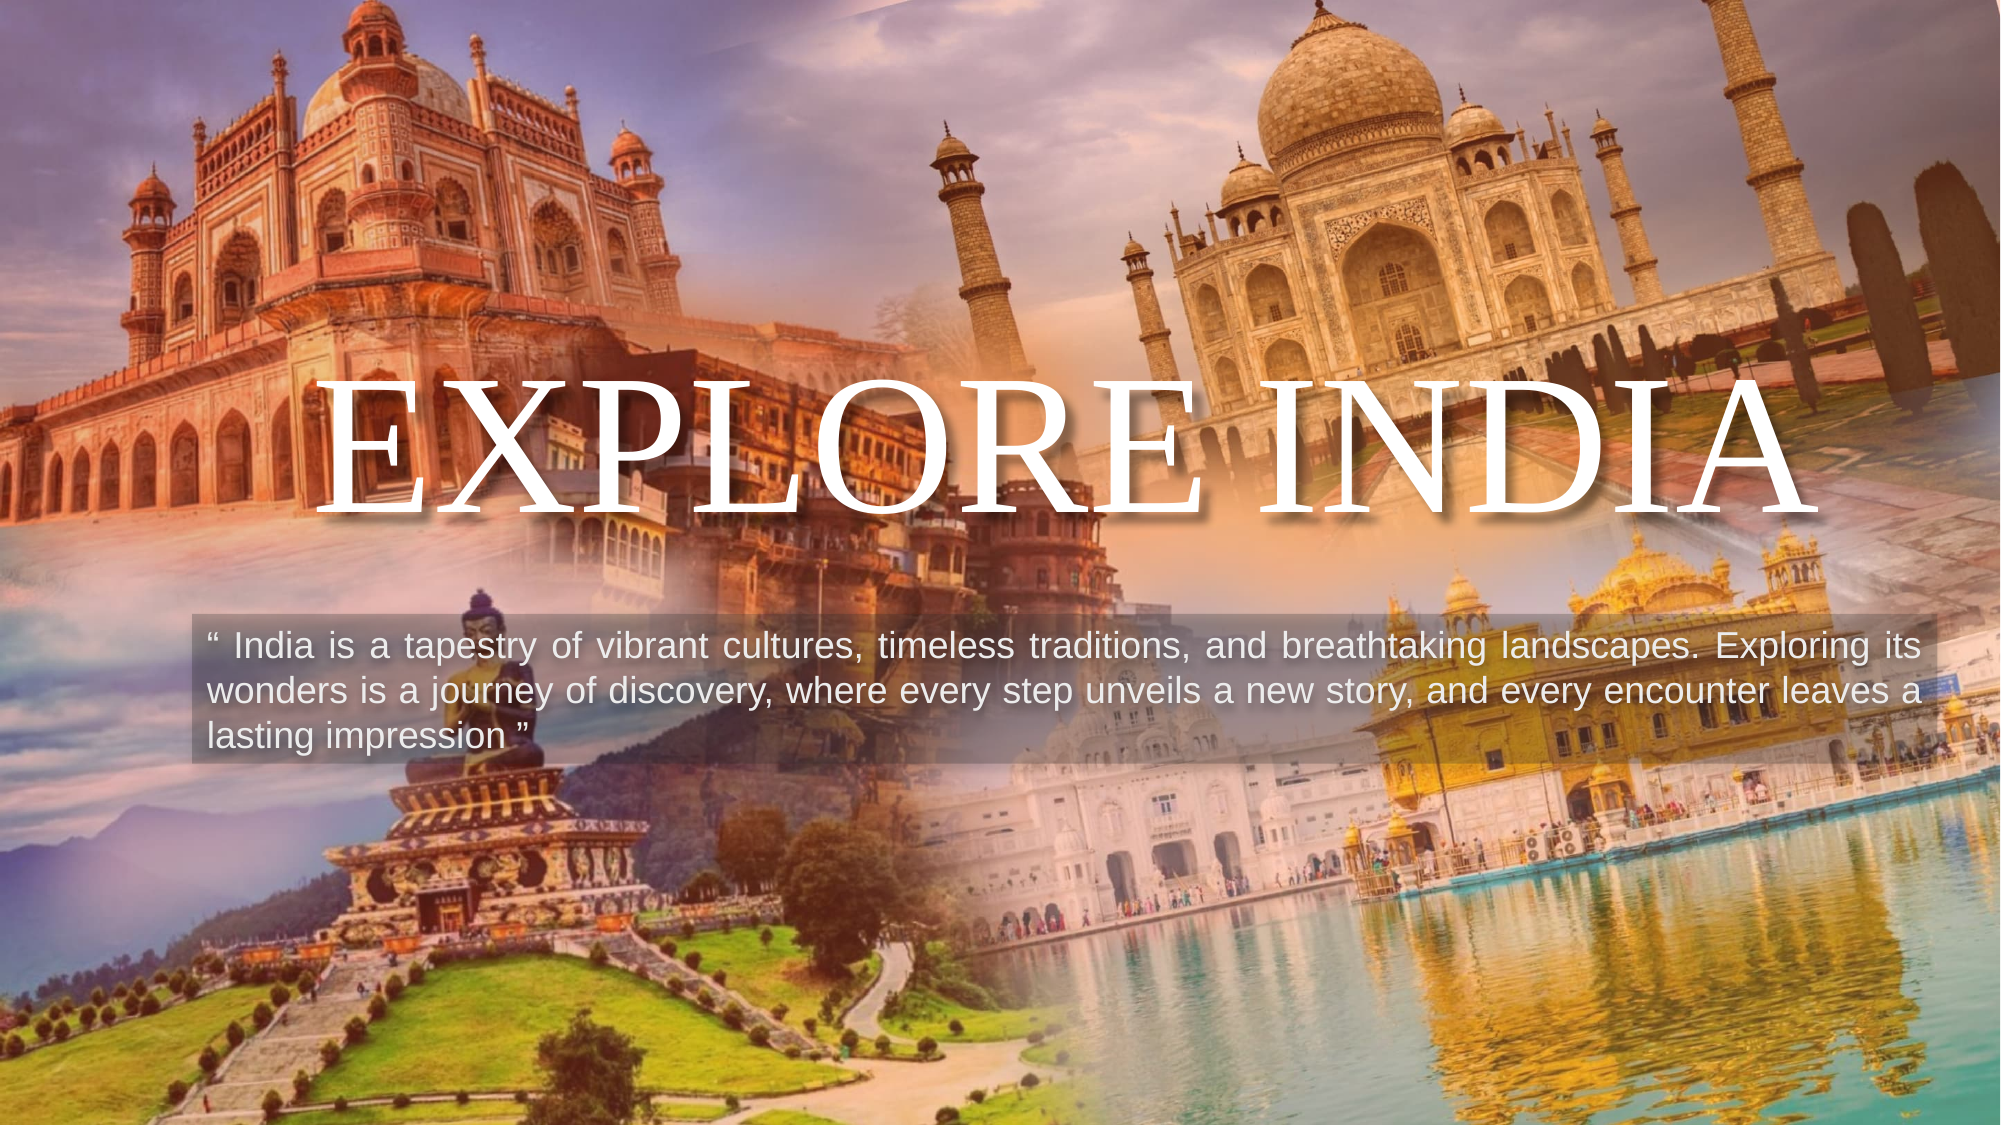

EXPLORE INDIA
“ India is a tapestry of vibrant cultures, timeless traditions, and breathtaking landscapes. Exploring its wonders is a journey of discovery, where every step unveils a new story, and every encounter leaves a lasting impression ”